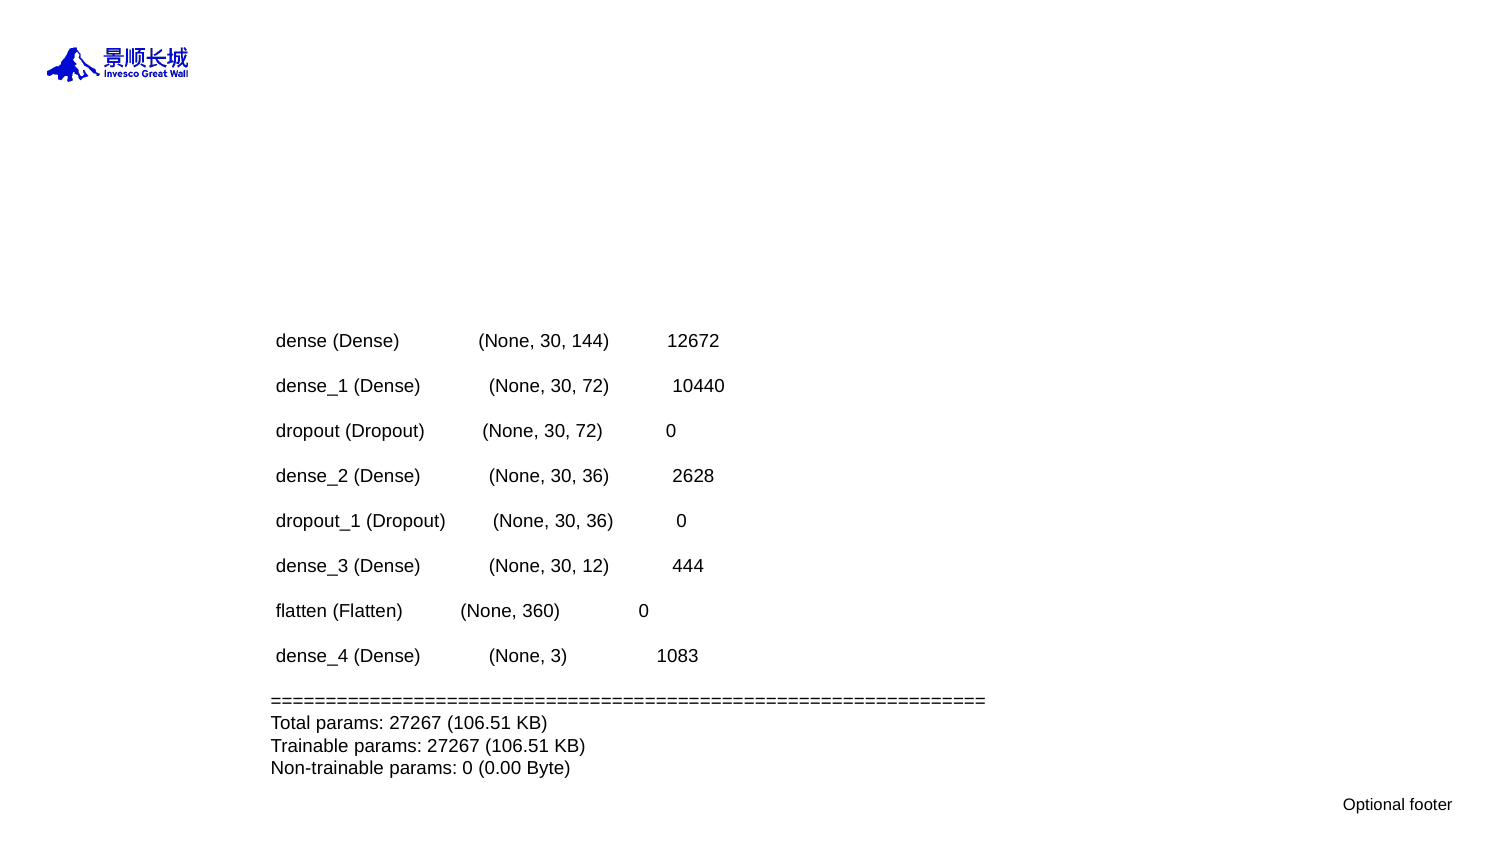

#

 dense (Dense)               (None, 30, 144)           12672

 dense_1 (Dense)             (None, 30, 72)            10440

 dropout (Dropout)           (None, 30, 72)            0

 dense_2 (Dense)             (None, 30, 36)            2628

 dropout_1 (Dropout)         (None, 30, 36)            0

 dense_3 (Dense)             (None, 30, 12)            444

 flatten (Flatten)           (None, 360)               0

 dense_4 (Dense)             (None, 3)                 1083

=================================================================
Total params: 27267 (106.51 KB)
Trainable params: 27267 (106.51 KB)
Non-trainable params: 0 (0.00 Byte)
Optional footer